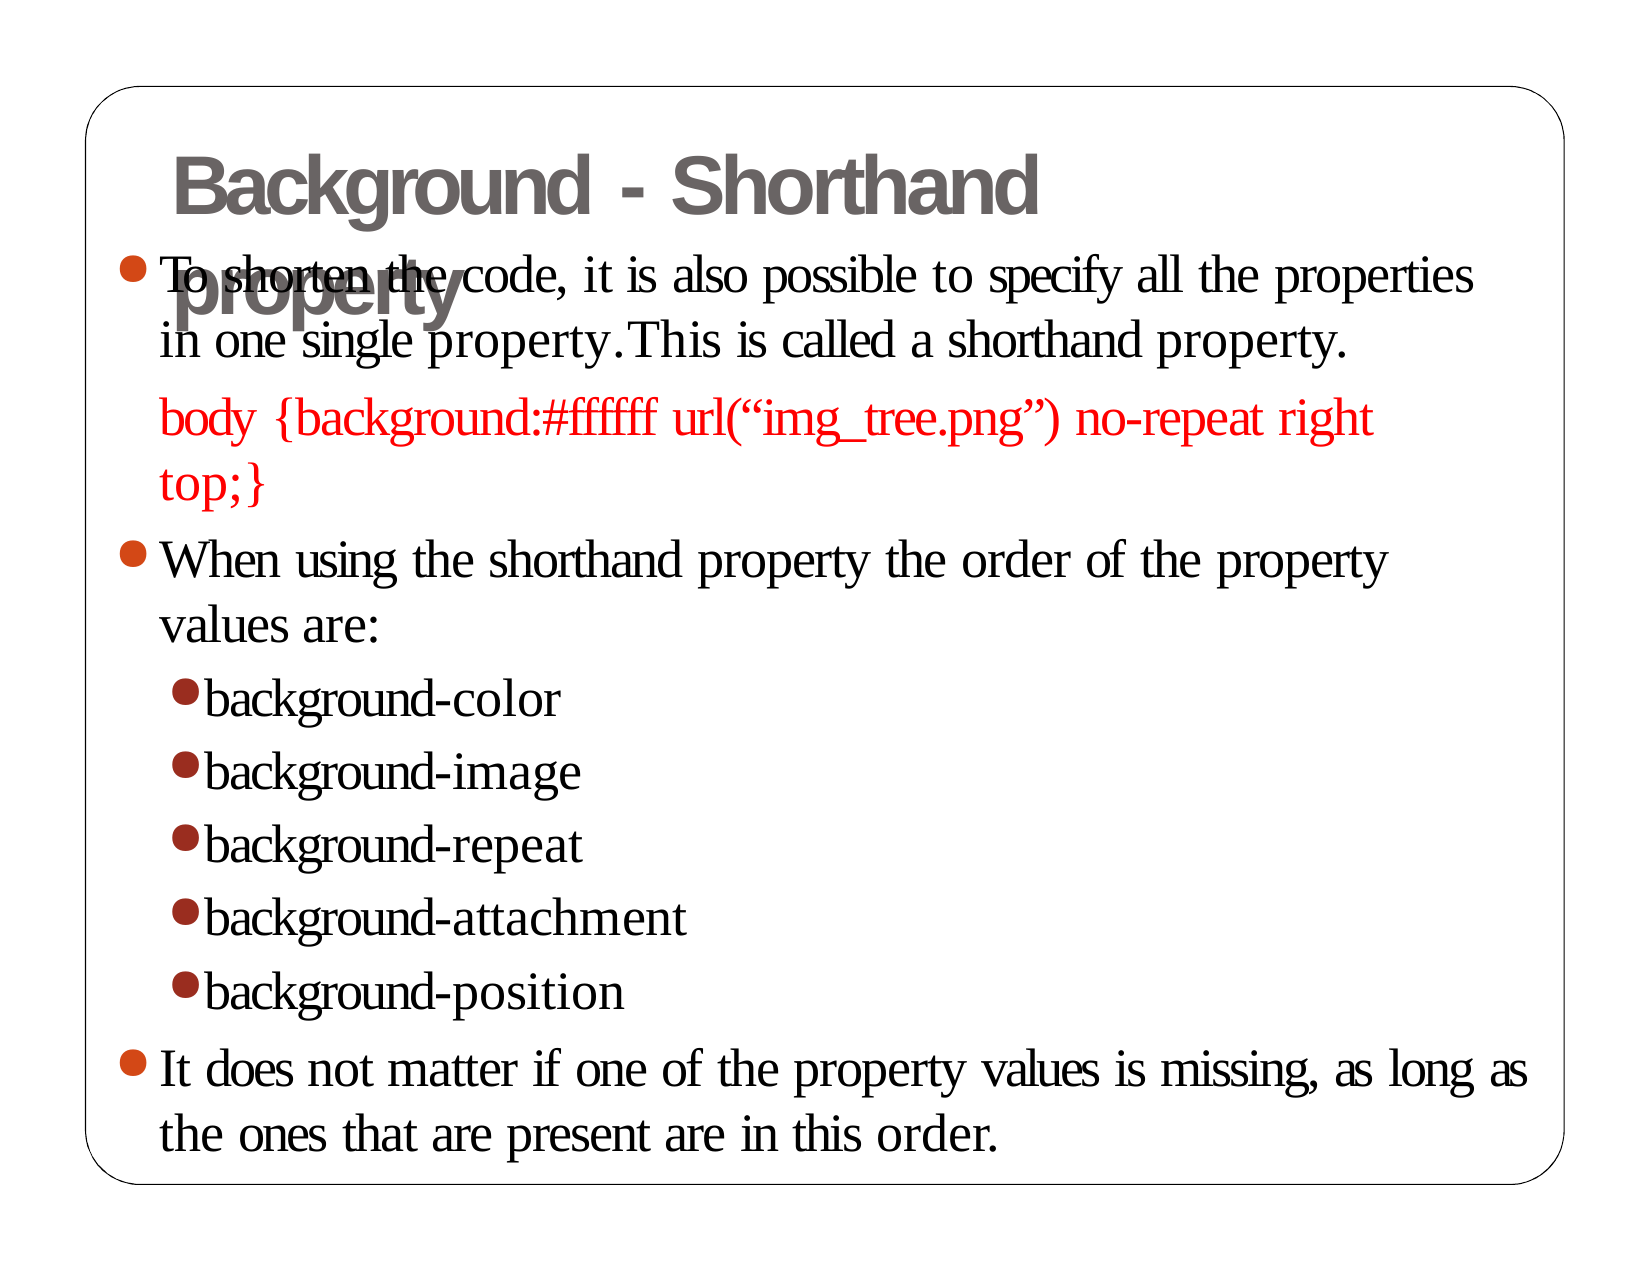

# Background - Shorthand property
To shorten the code, it is also possible to specify all the properties in one single property.This is called a shorthand property.
body {background:#ffffff url(“img_tree.png”) no-repeat right top;}
When using the shorthand property the order of the property values are:
background-color
background-image
background-repeat
background-attachment
background-position
It does not matter if one of the property values is missing, as long as the ones that are present are in this order.
28